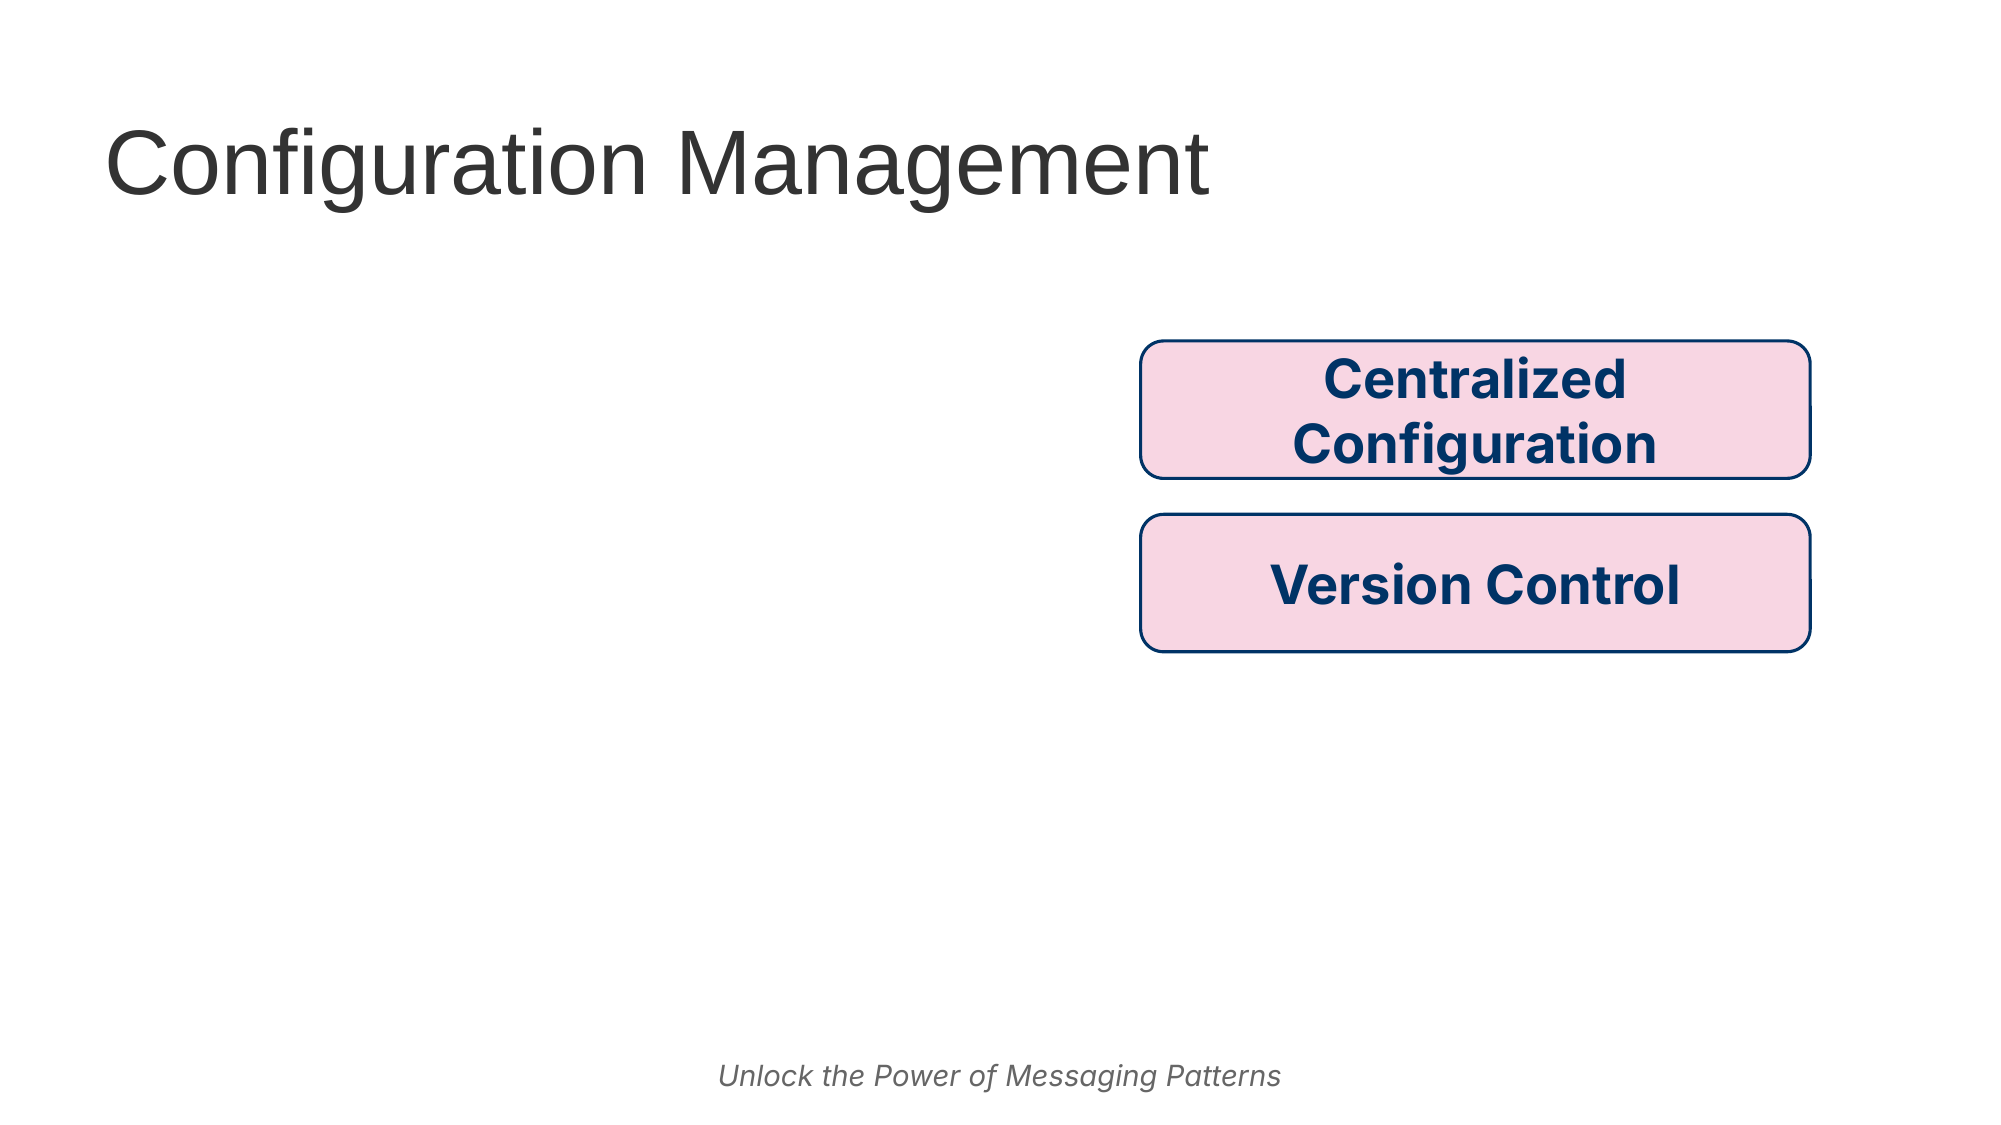

# Configuration Management

Centralized Configuration
Version Control